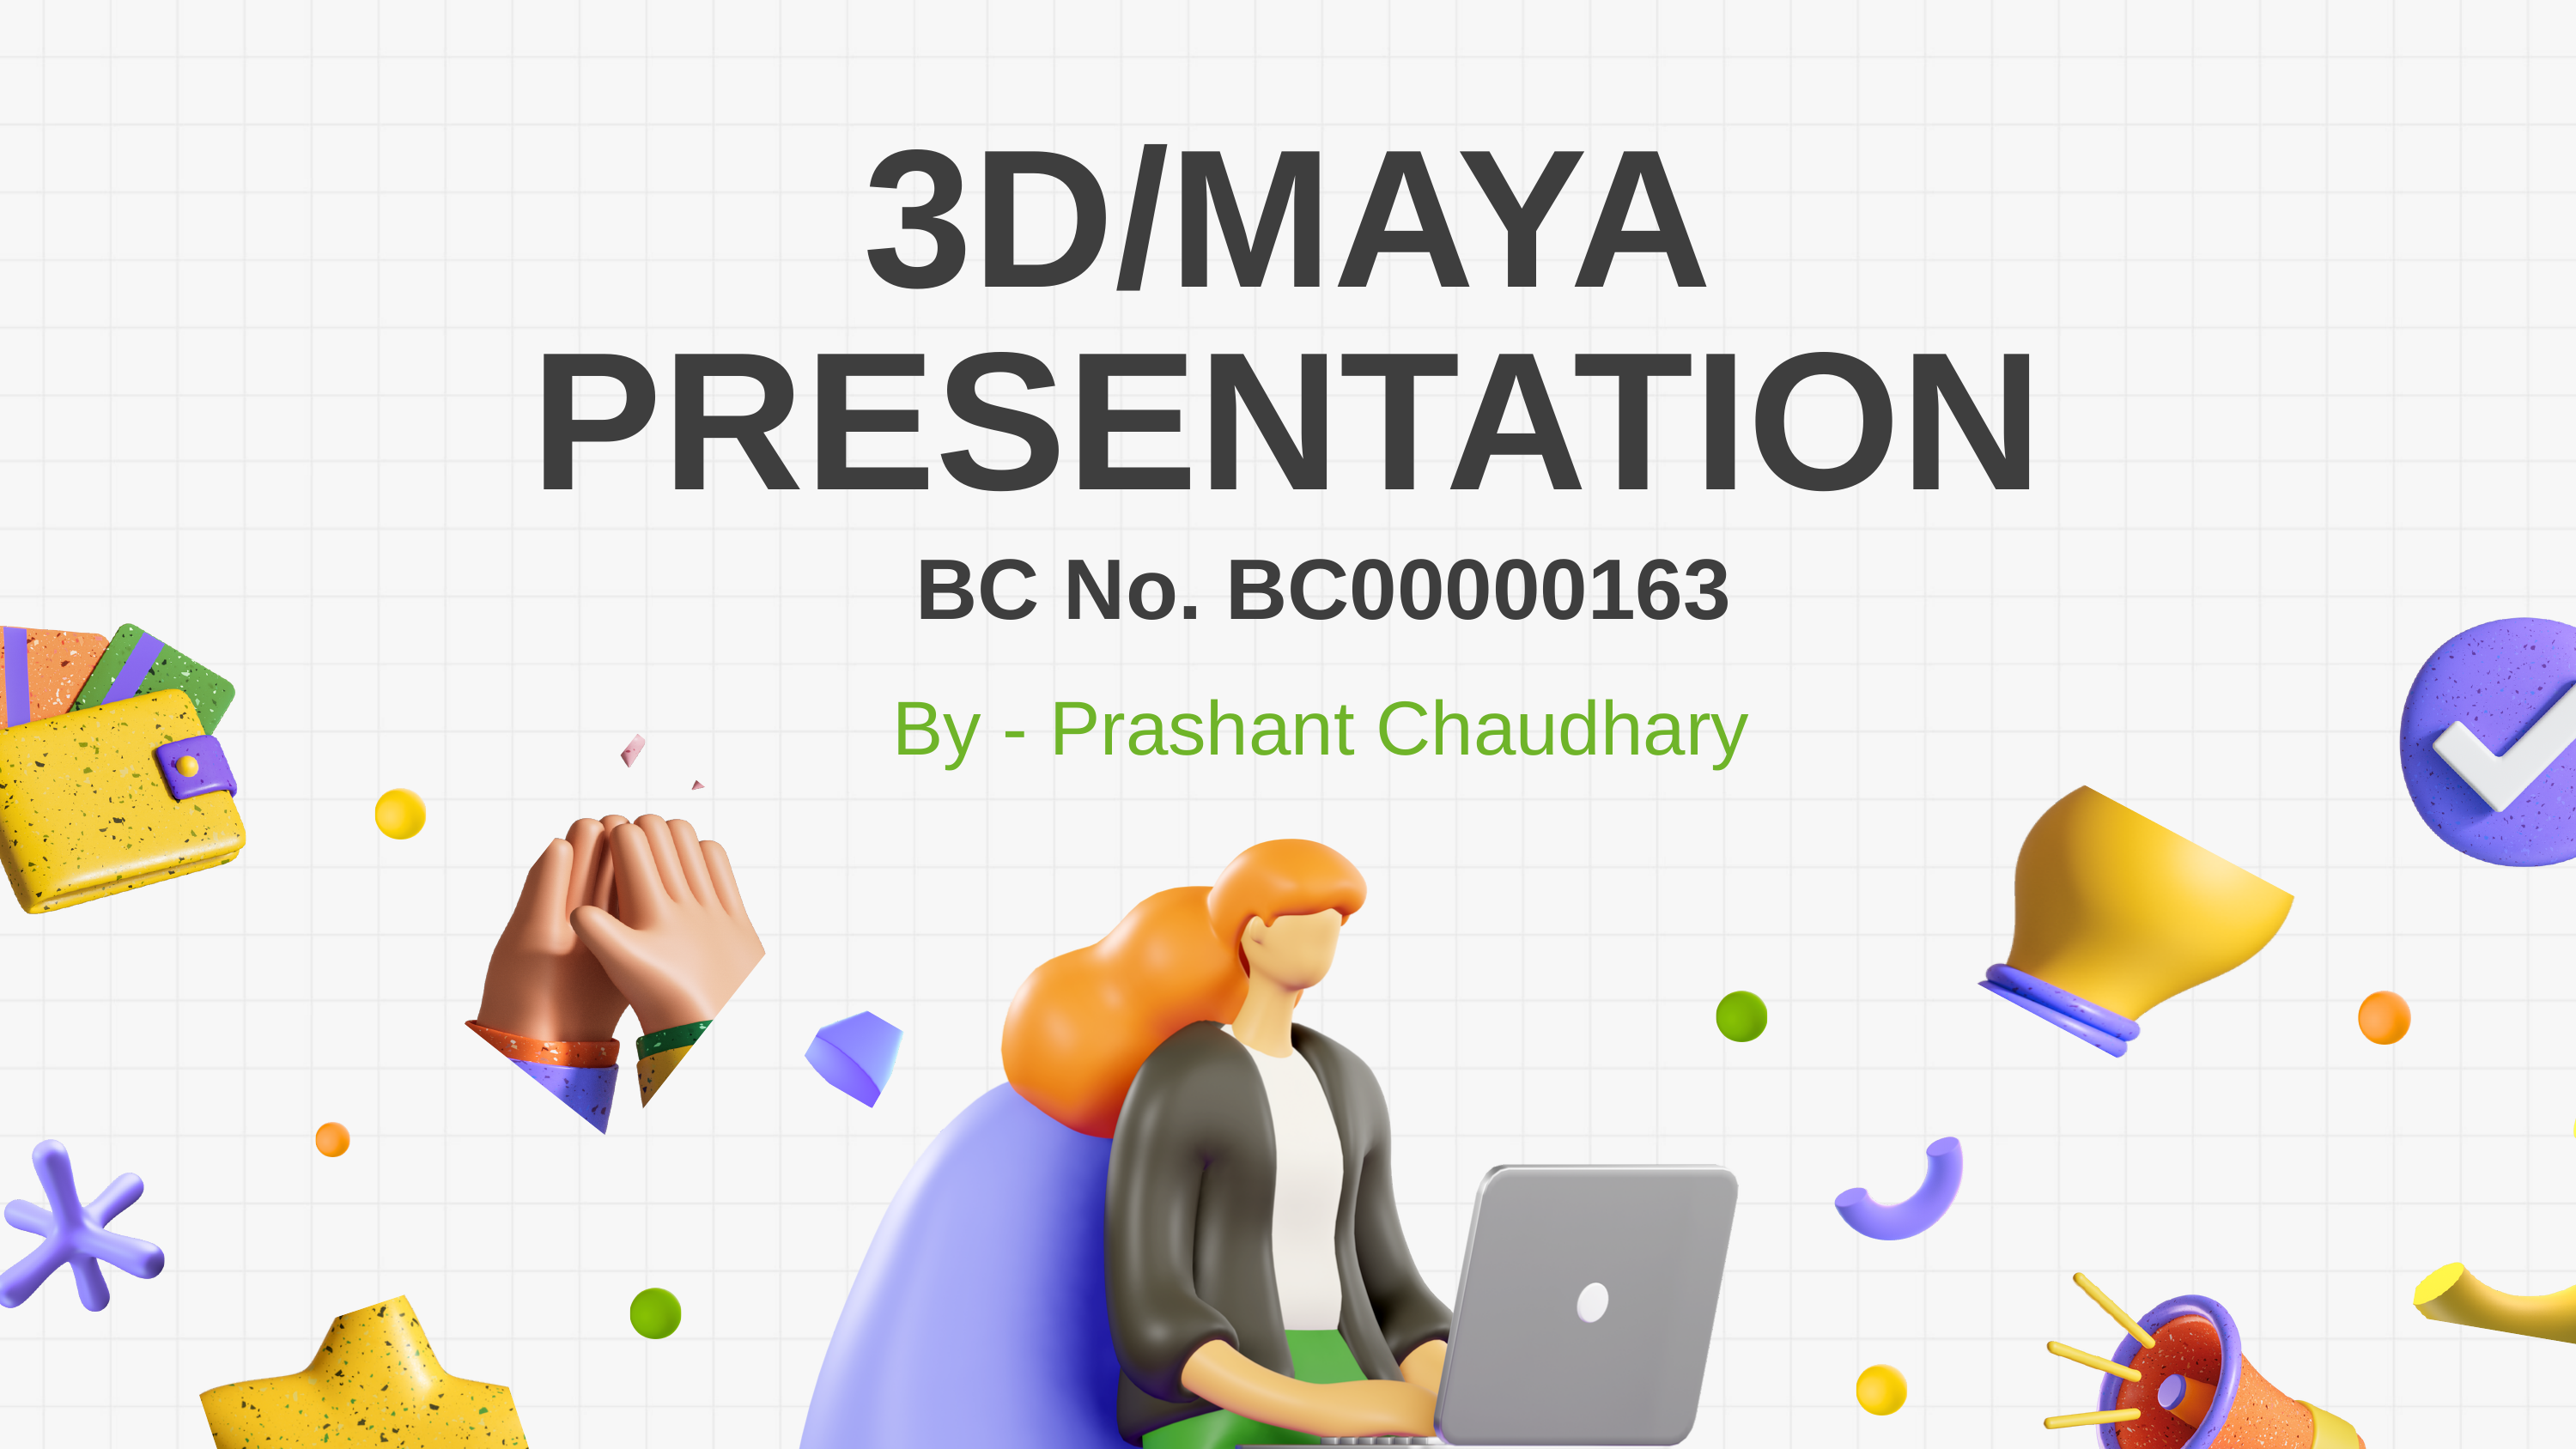

3D/MAYA
PRESENTATION
BC No. BC00000163

By - Prashant Chaudhary